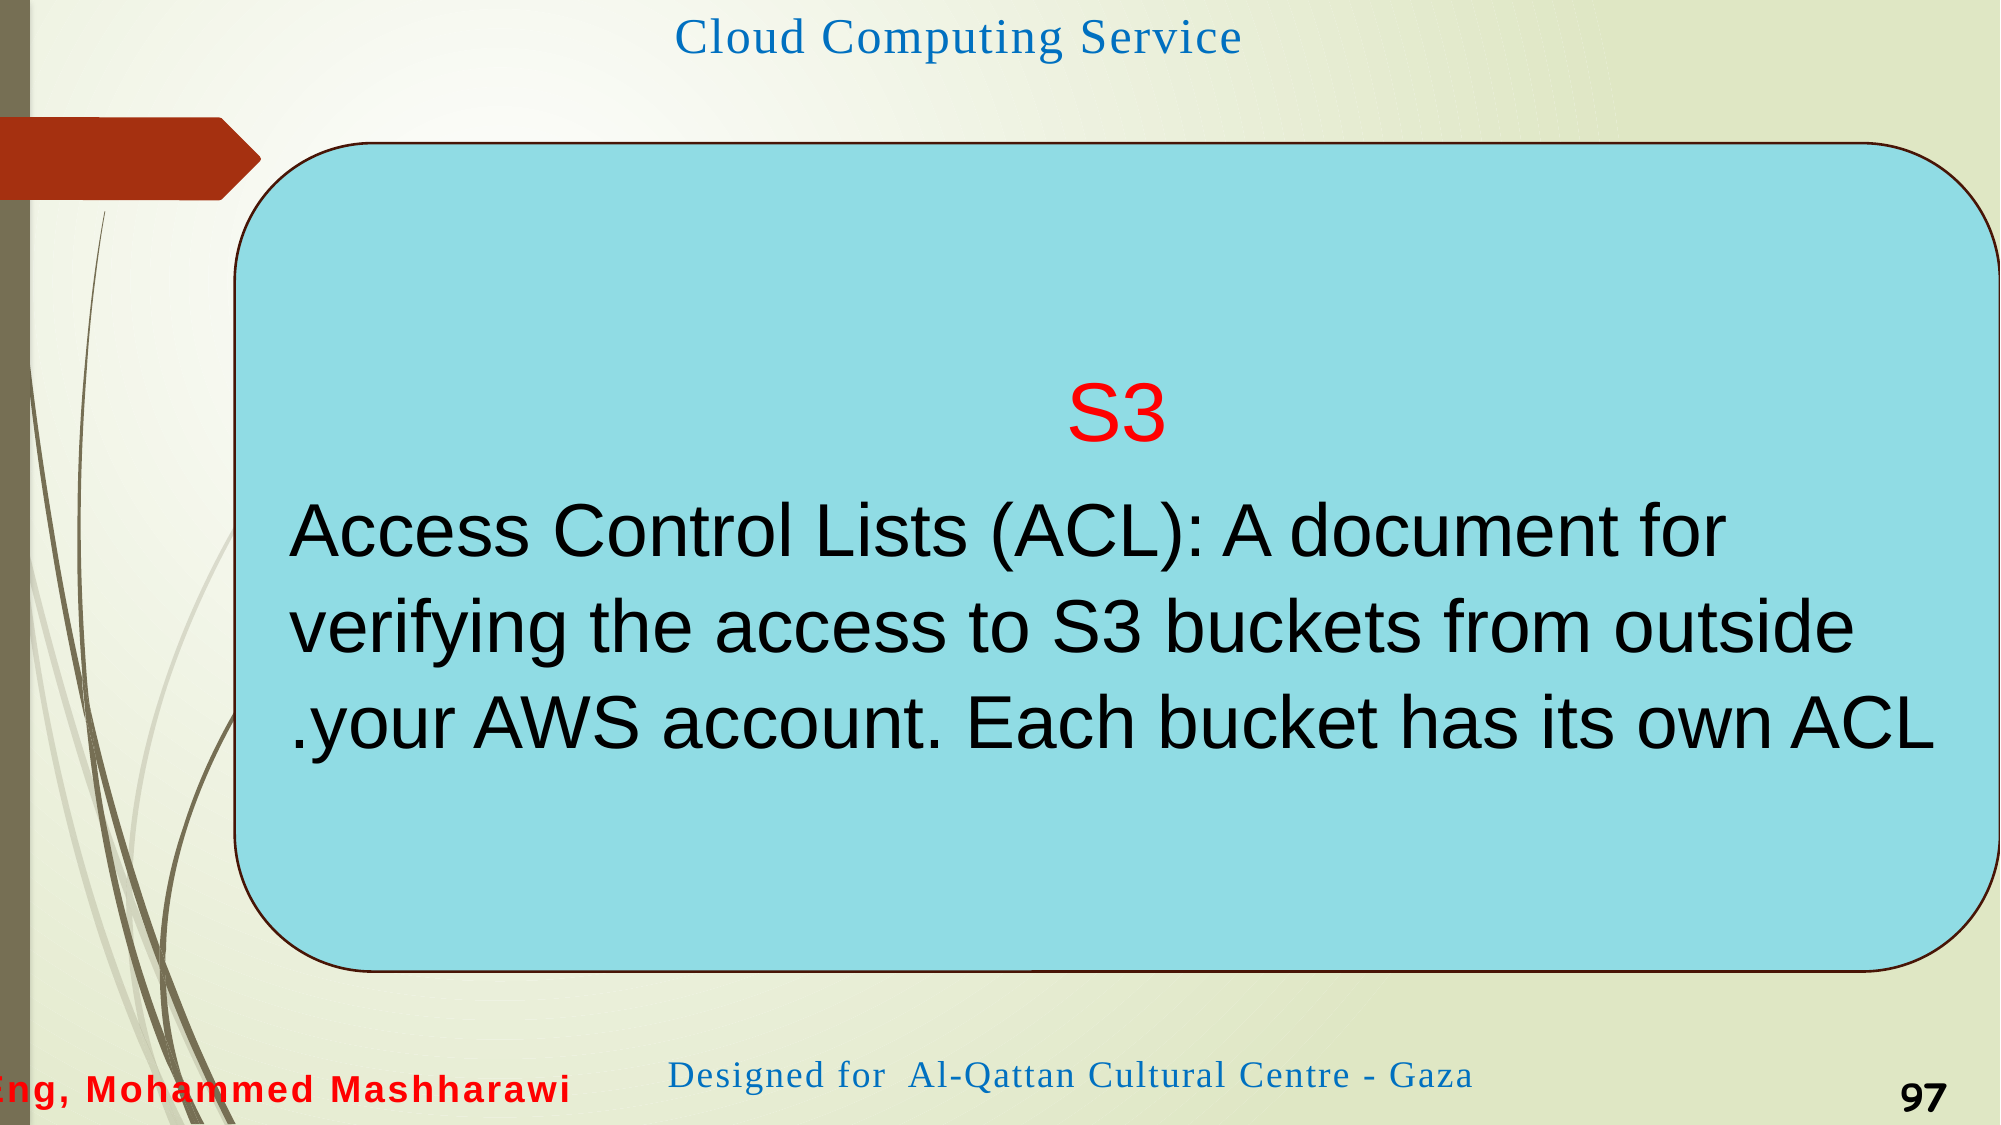

S3
Access Control Lists (ACL): A document for verifying the access to S3 buckets from outside your AWS account. Each bucket has its own ACL.